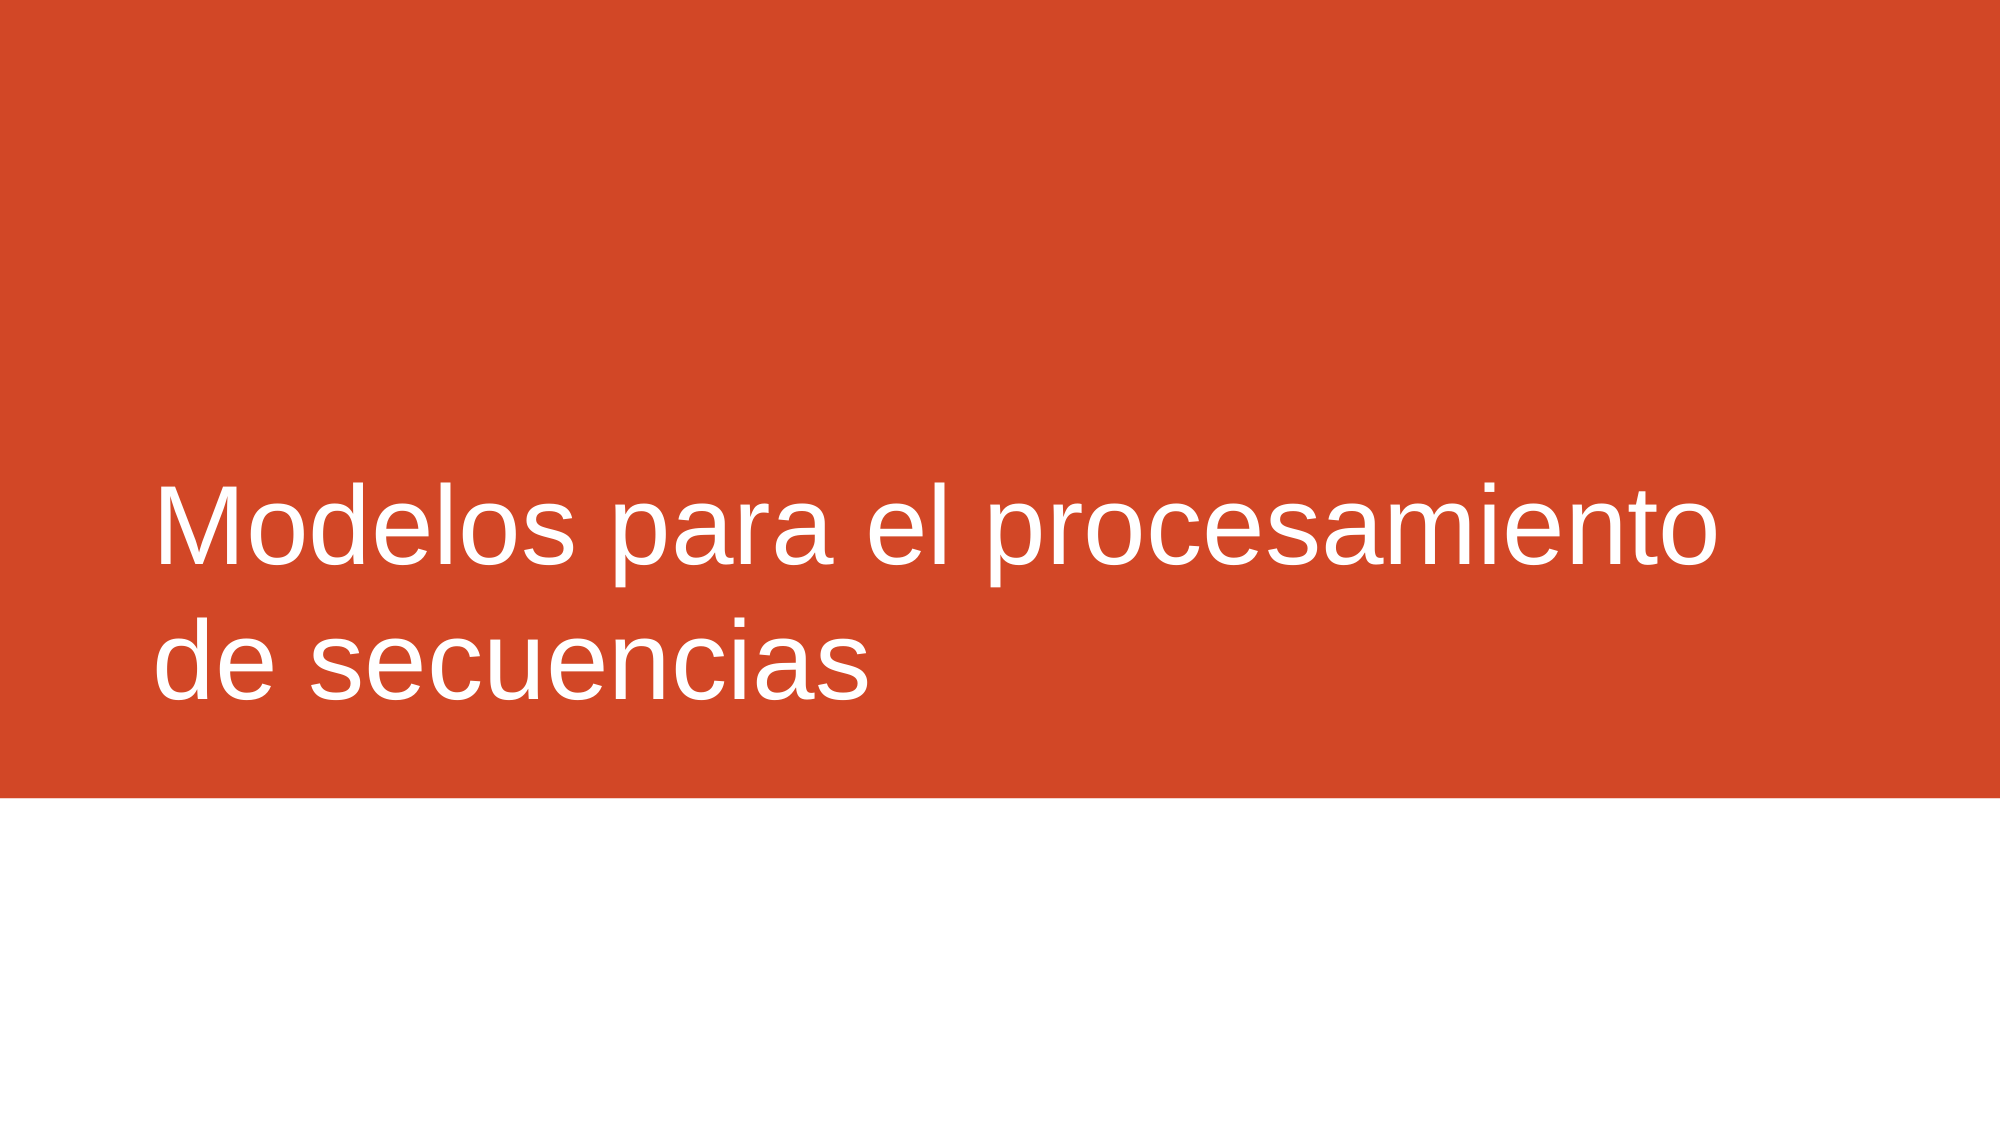

# Modelos para el procesamiento de secuencias